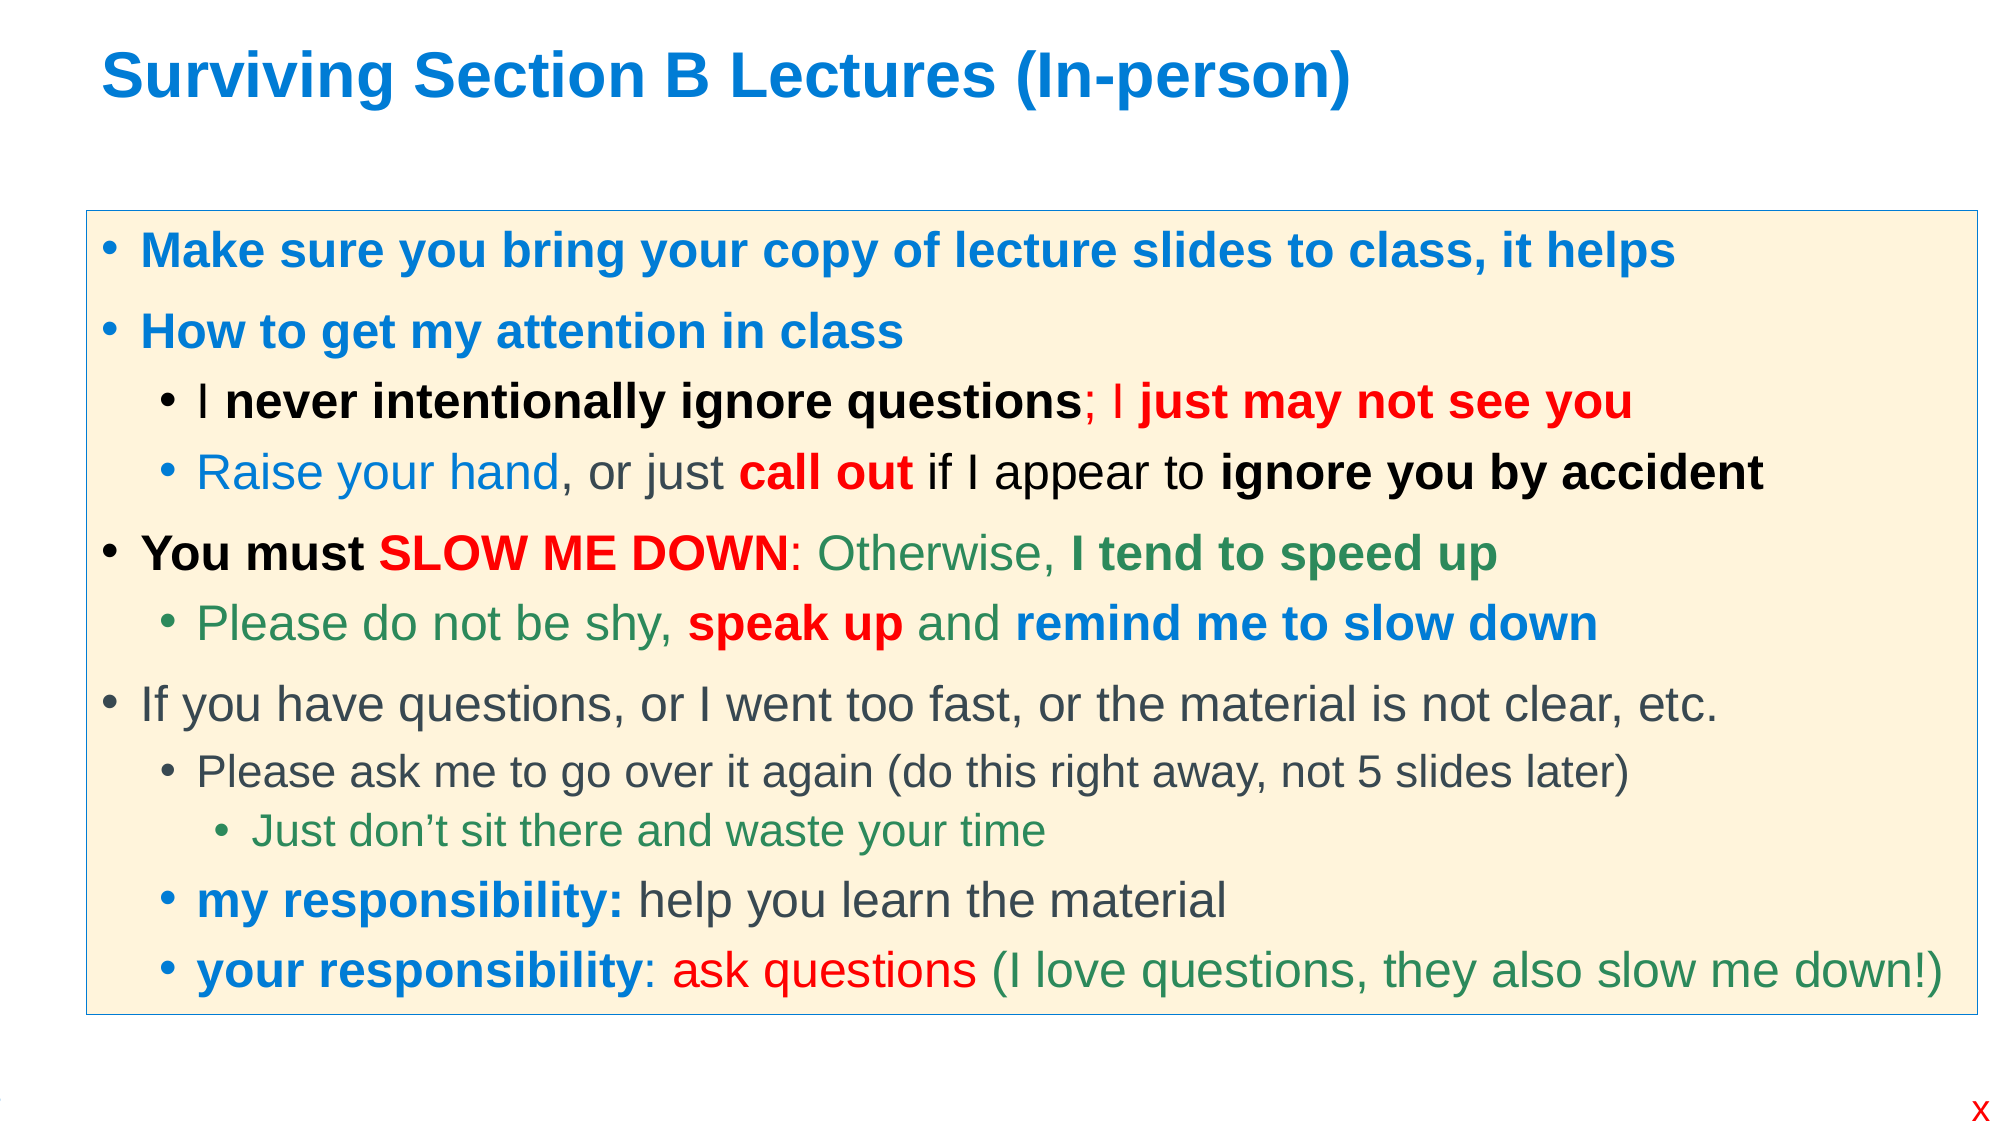

# Surviving Section B Lectures (In-person)
Make sure you bring your copy of lecture slides to class, it helps
How to get my attention in class
I never intentionally ignore questions; I just may not see you
Raise your hand, or just call out if I appear to ignore you by accident
You must SLOW ME DOWN: Otherwise, I tend to speed up
Please do not be shy, speak up and remind me to slow down
If you have questions, or I went too fast, or the material is not clear, etc.
Please ask me to go over it again (do this right away, not 5 slides later)
Just don’t sit there and waste your time
my responsibility: help you learn the material
your responsibility: ask questions (I love questions, they also slow me down!)
x